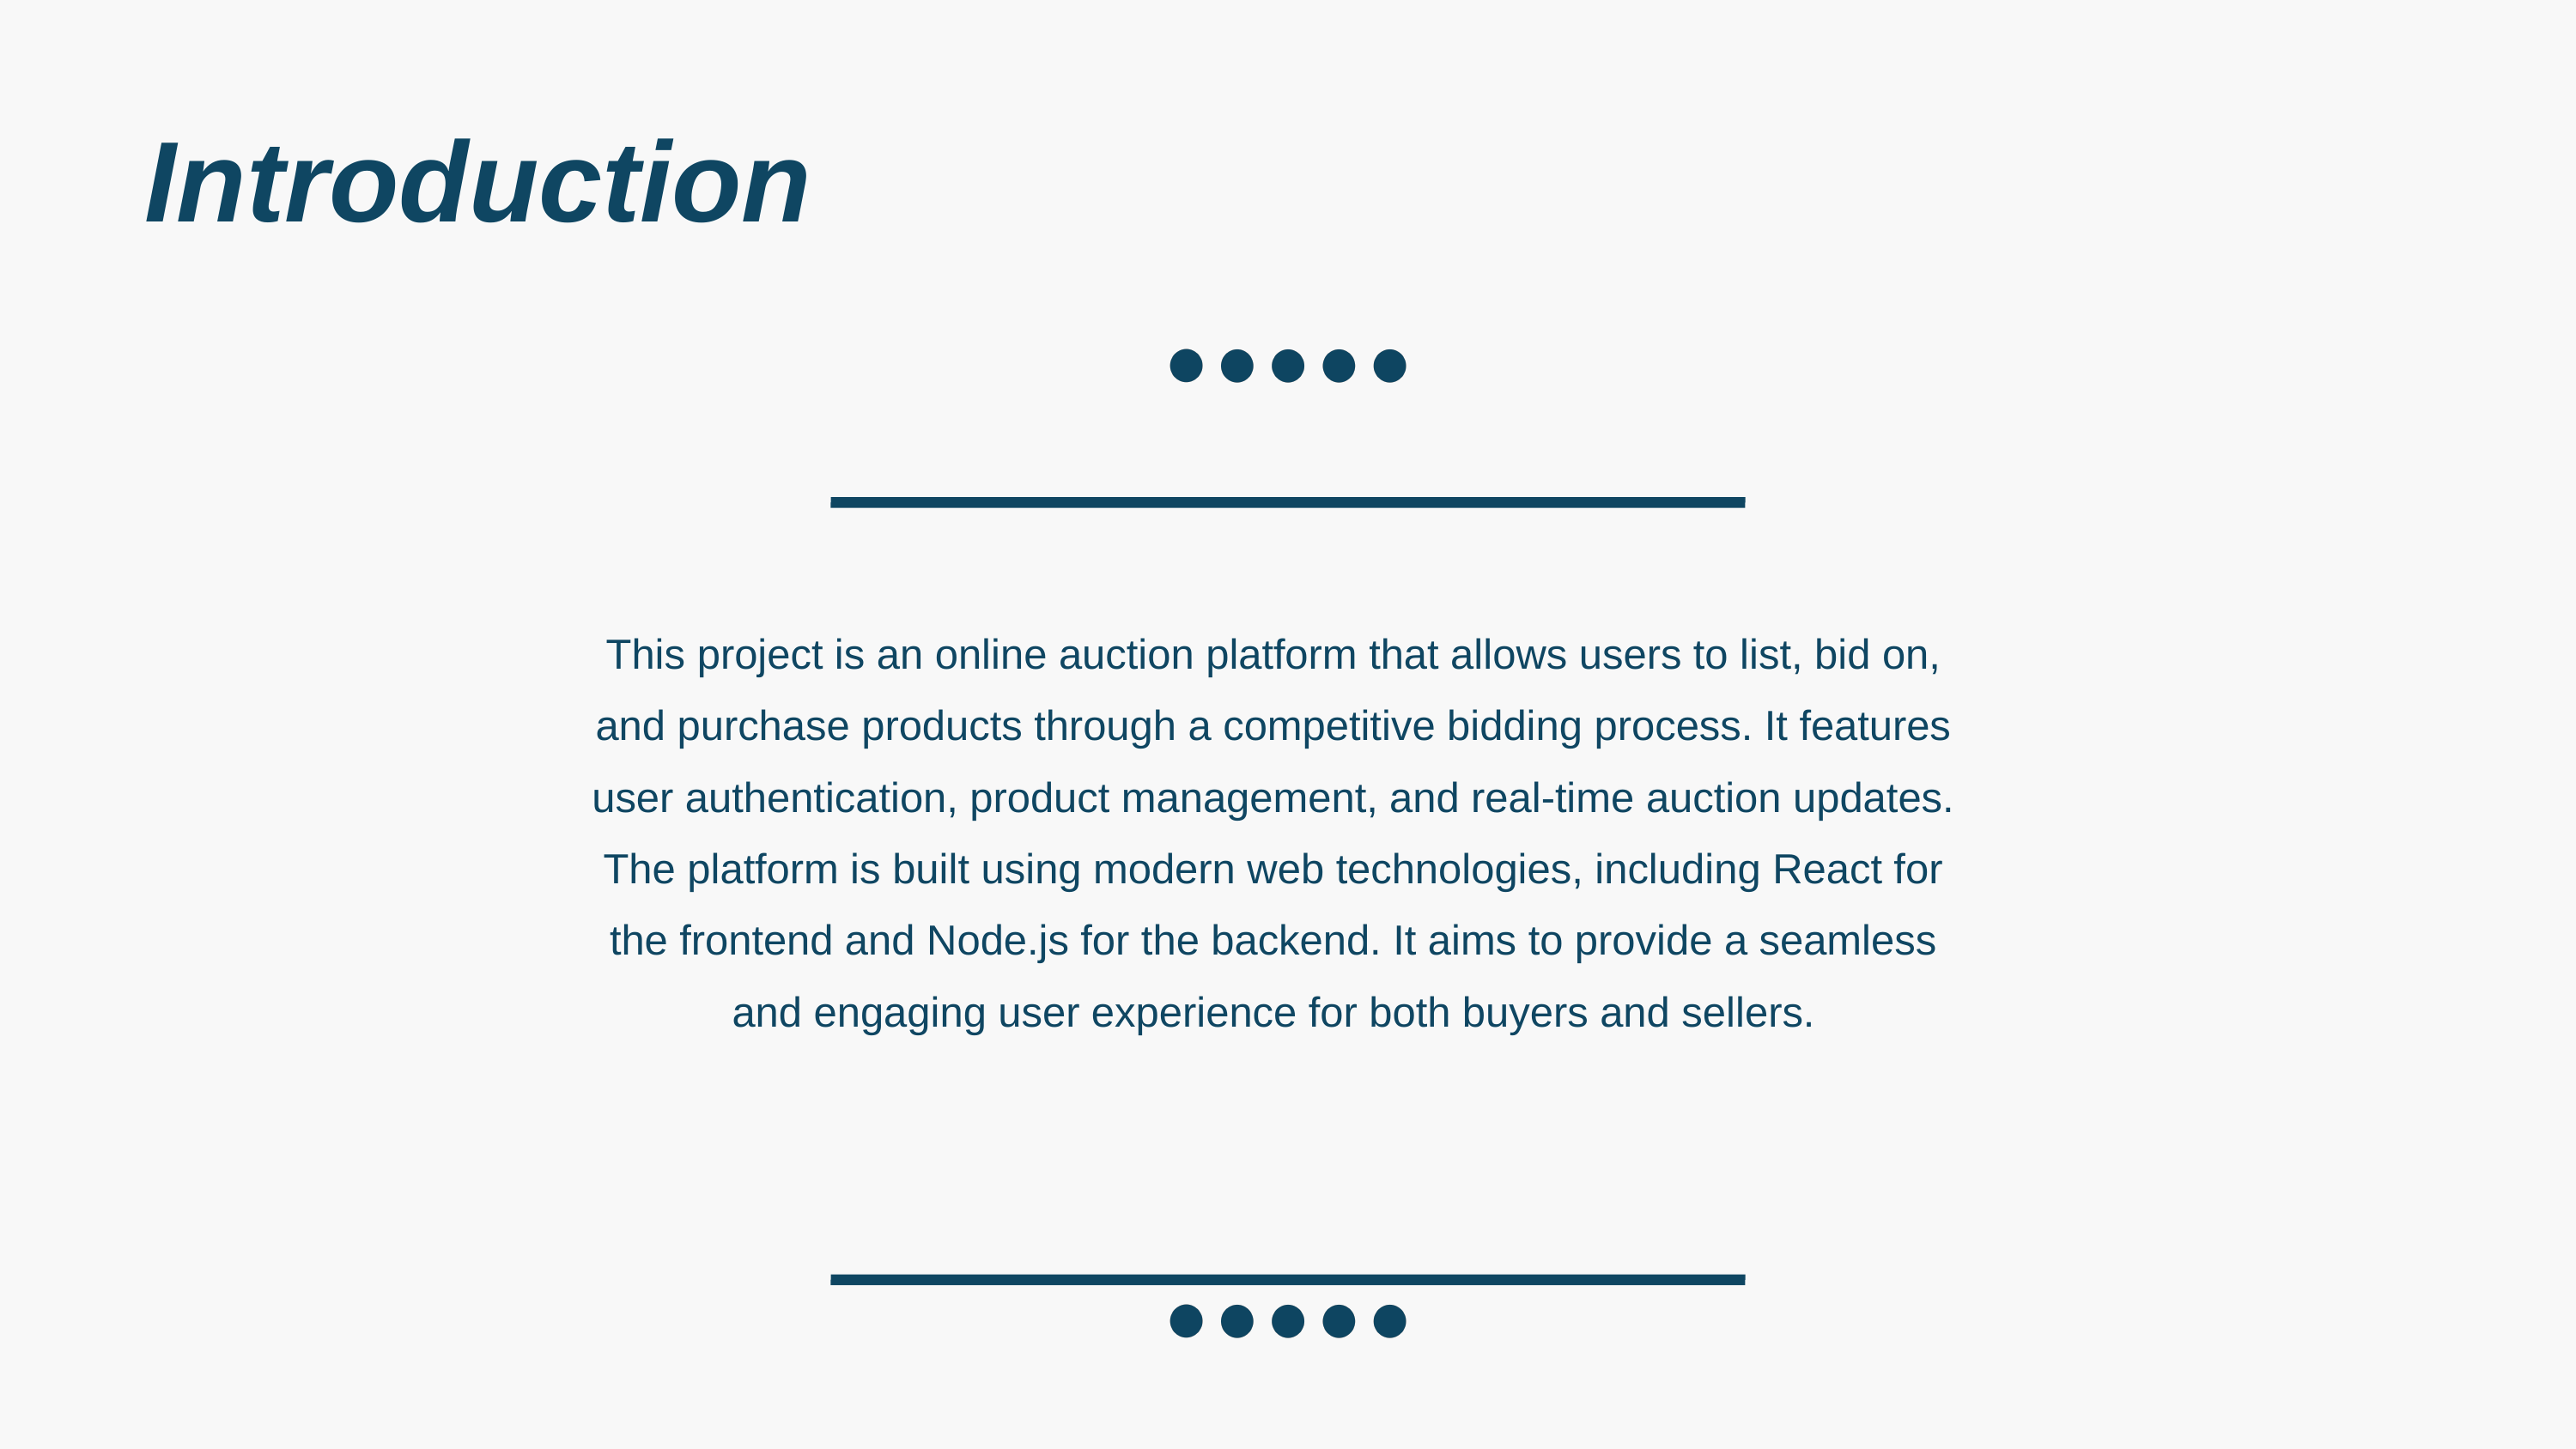

Introduction

This project is an online auction platform that allows users to list, bid on, and purchase products through a competitive bidding process. It features user authentication, product management, and real-time auction updates. The platform is built using modern web technologies, including React for the frontend and Node.js for the backend. It aims to provide a seamless and engaging user experience for both buyers and sellers.